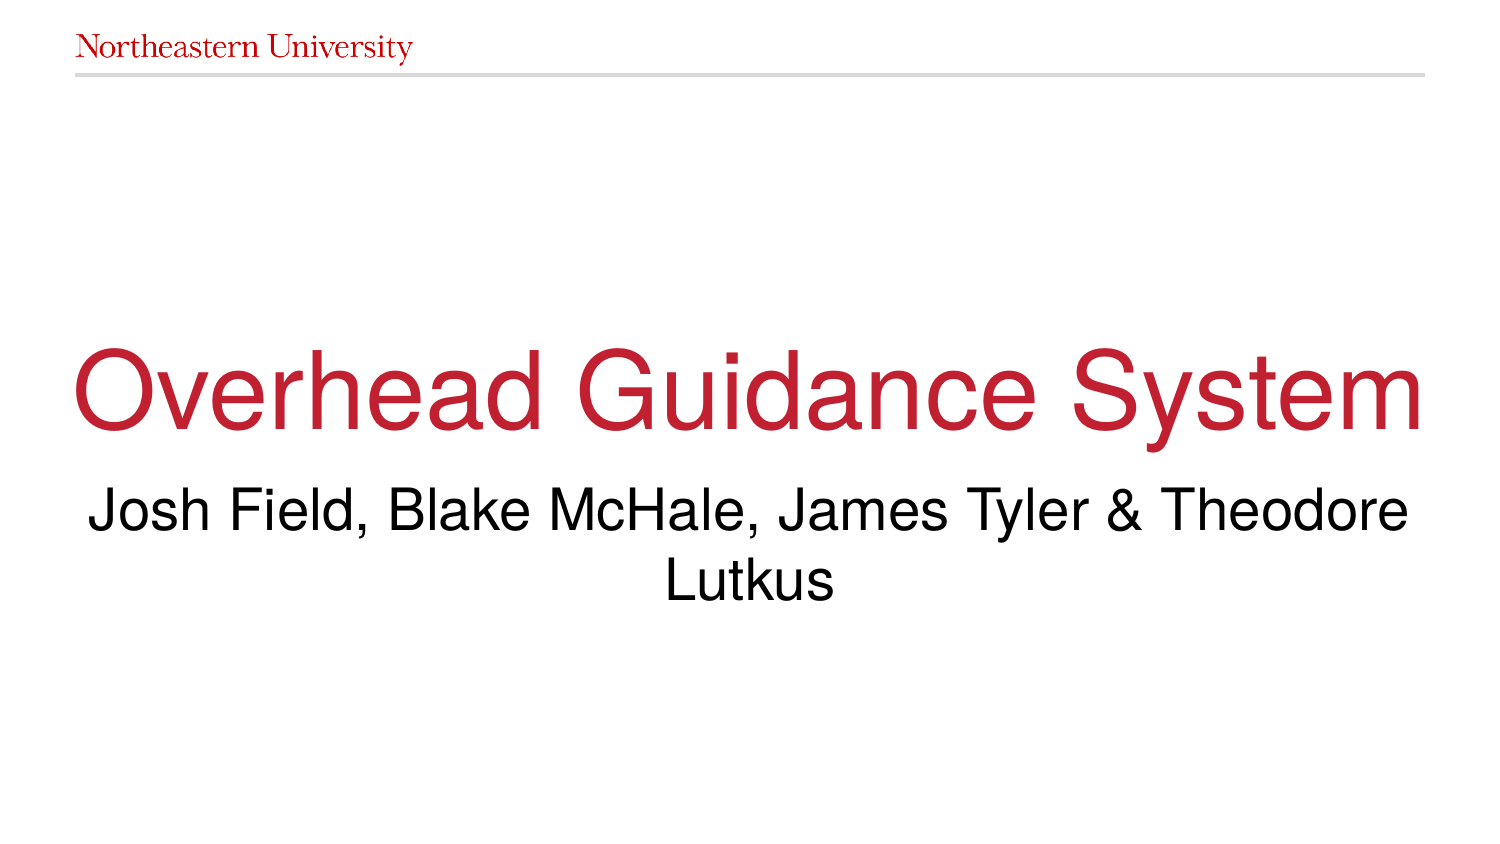

# Overhead Guidance System
Josh Field, Blake McHale, James Tyler & Theodore Lutkus